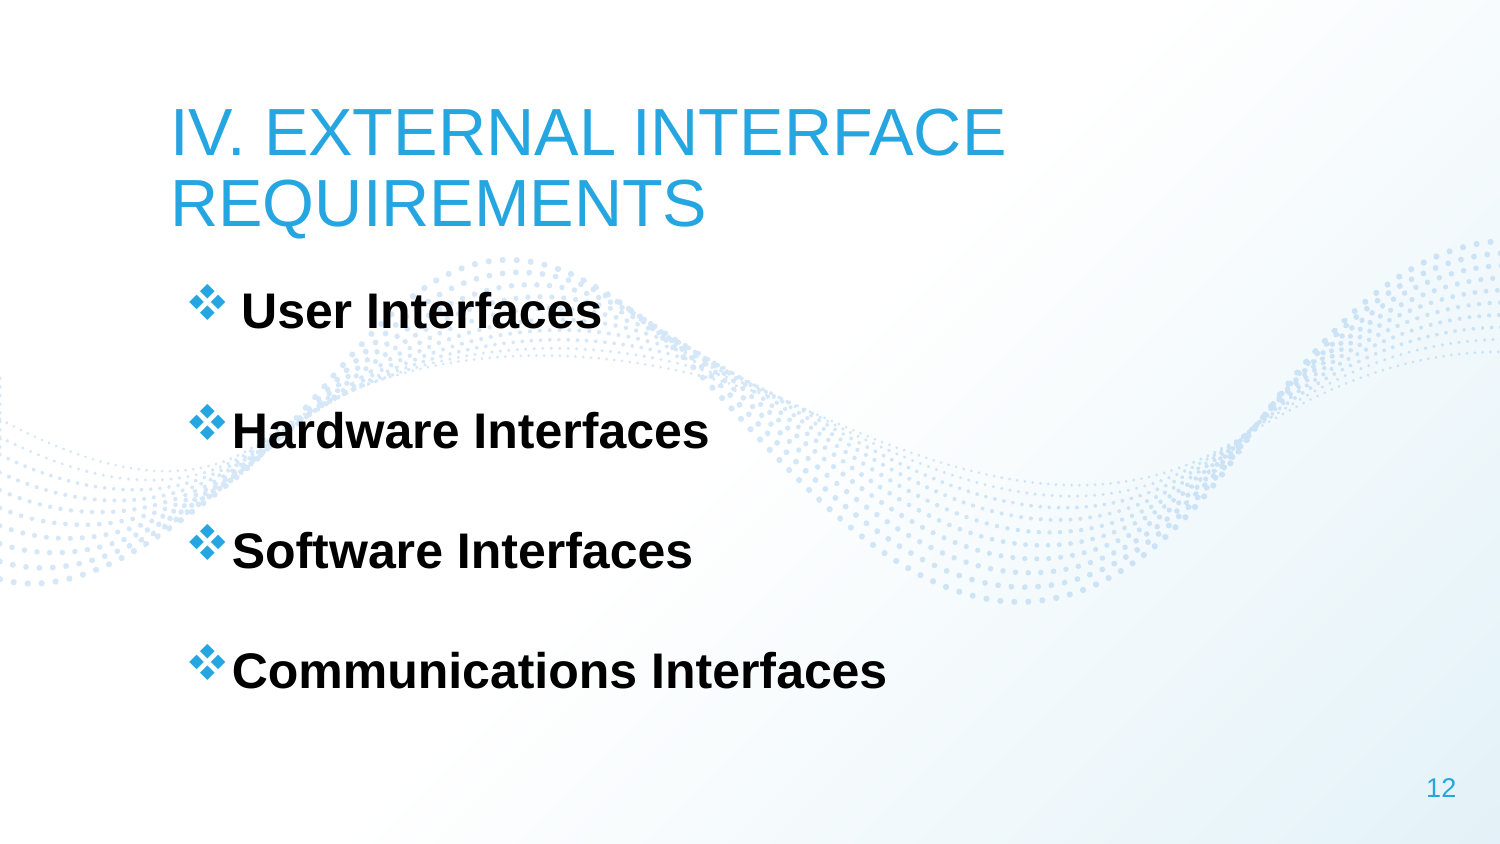

IV. EXTERNAL INTERFACE REQUIREMENTS
User Interfaces

Hardware Interfaces

Software Interfaces

Communications Interfaces
12